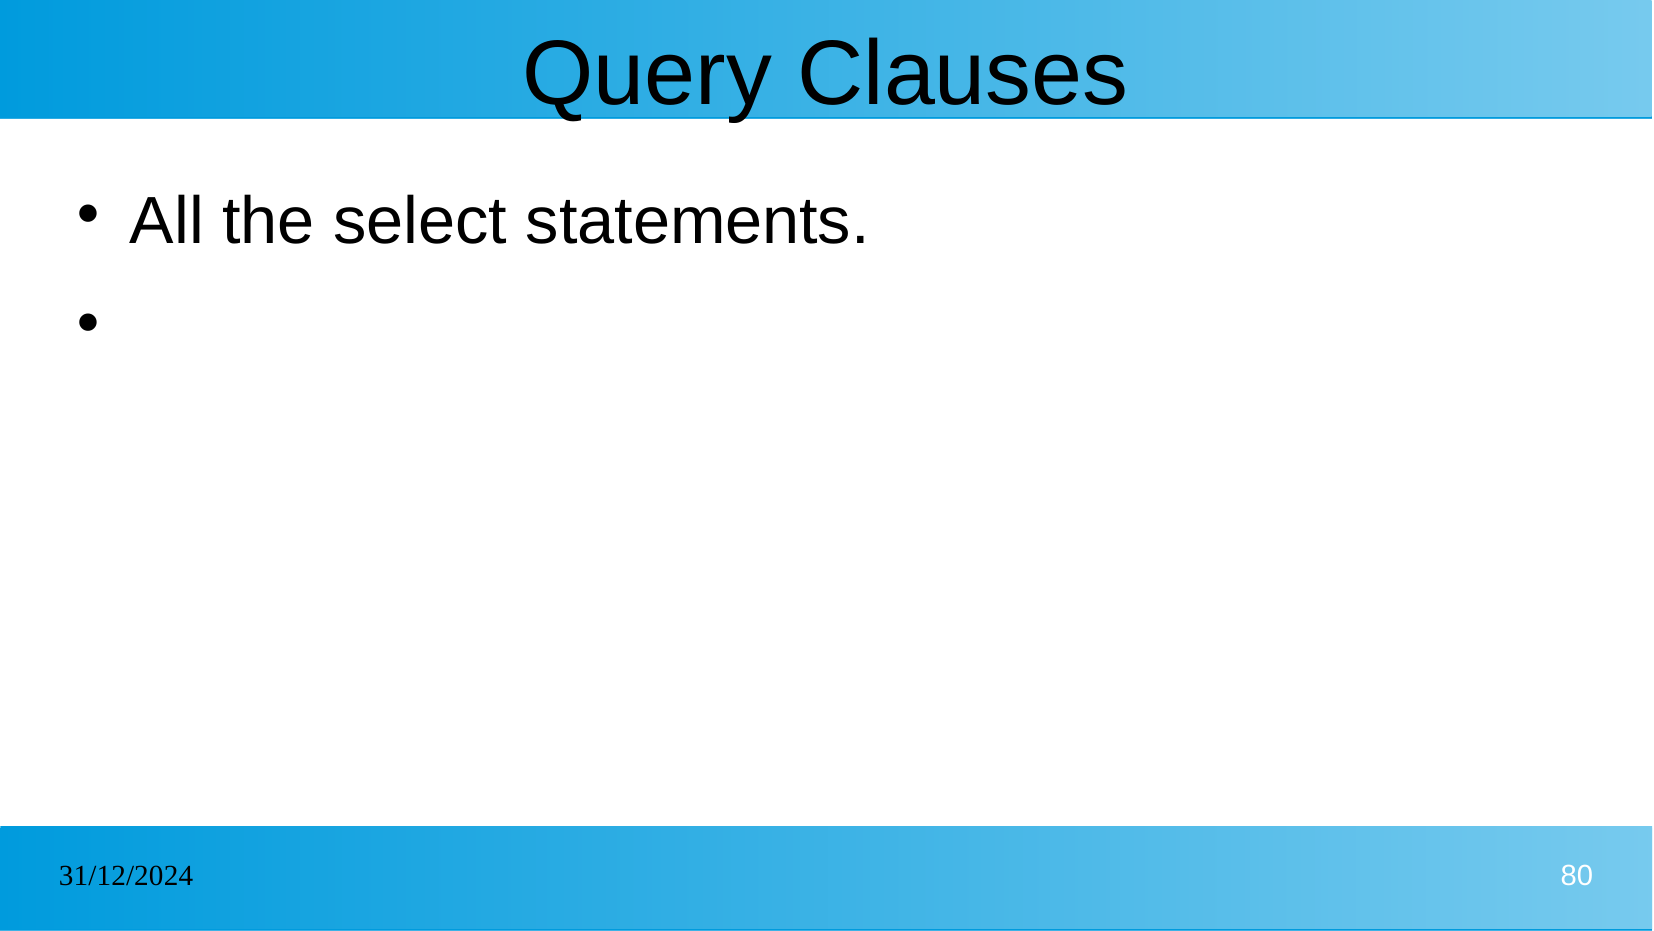

# Query Clauses
All the select statements.

31/12/2024
80